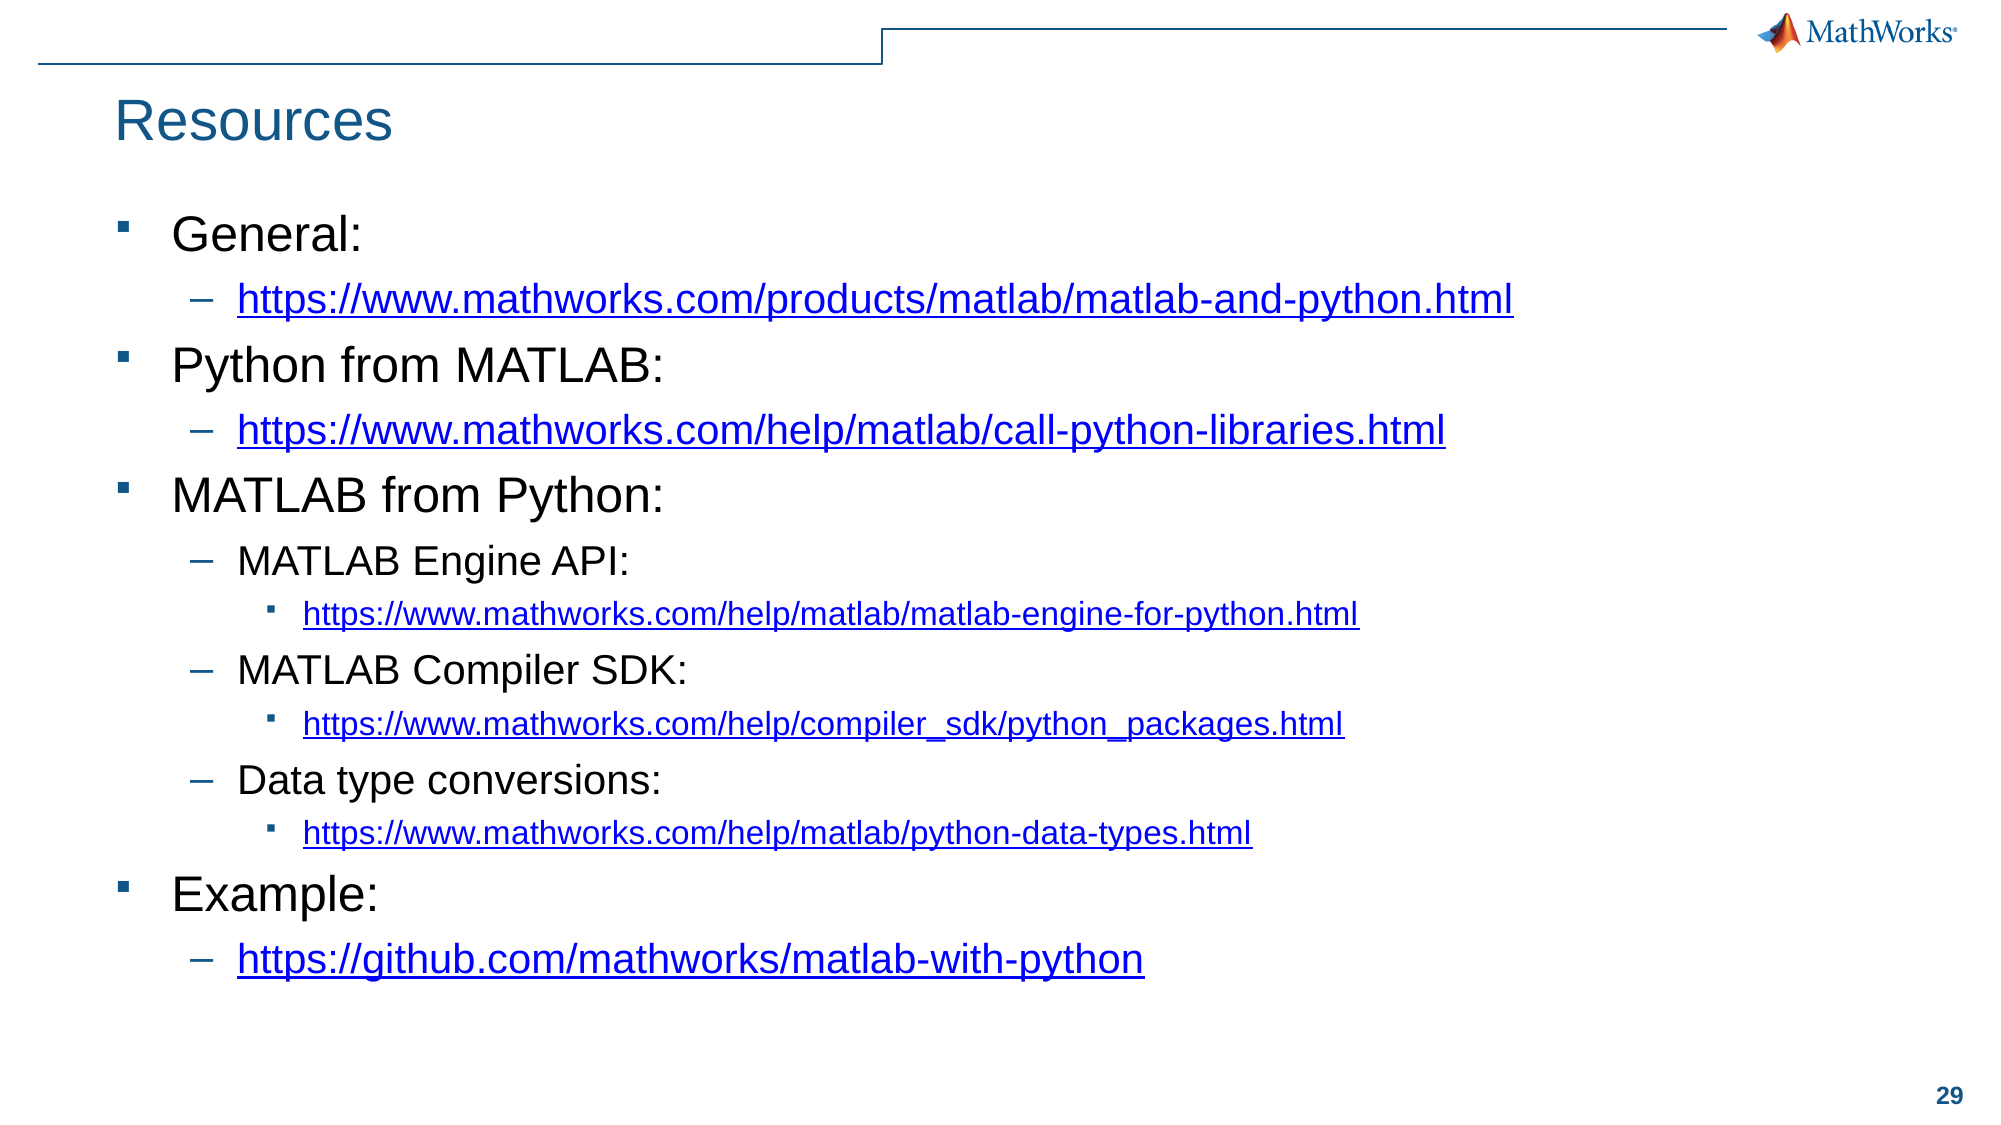

# Resources
General:
https://www.mathworks.com/products/matlab/matlab-and-python.html
Python from MATLAB:
https://www.mathworks.com/help/matlab/call-python-libraries.html
MATLAB from Python:
MATLAB Engine API:
https://www.mathworks.com/help/matlab/matlab-engine-for-python.html
MATLAB Compiler SDK:
https://www.mathworks.com/help/compiler_sdk/python_packages.html
Data type conversions:
https://www.mathworks.com/help/matlab/python-data-types.html
Example:
https://github.com/mathworks/matlab-with-python